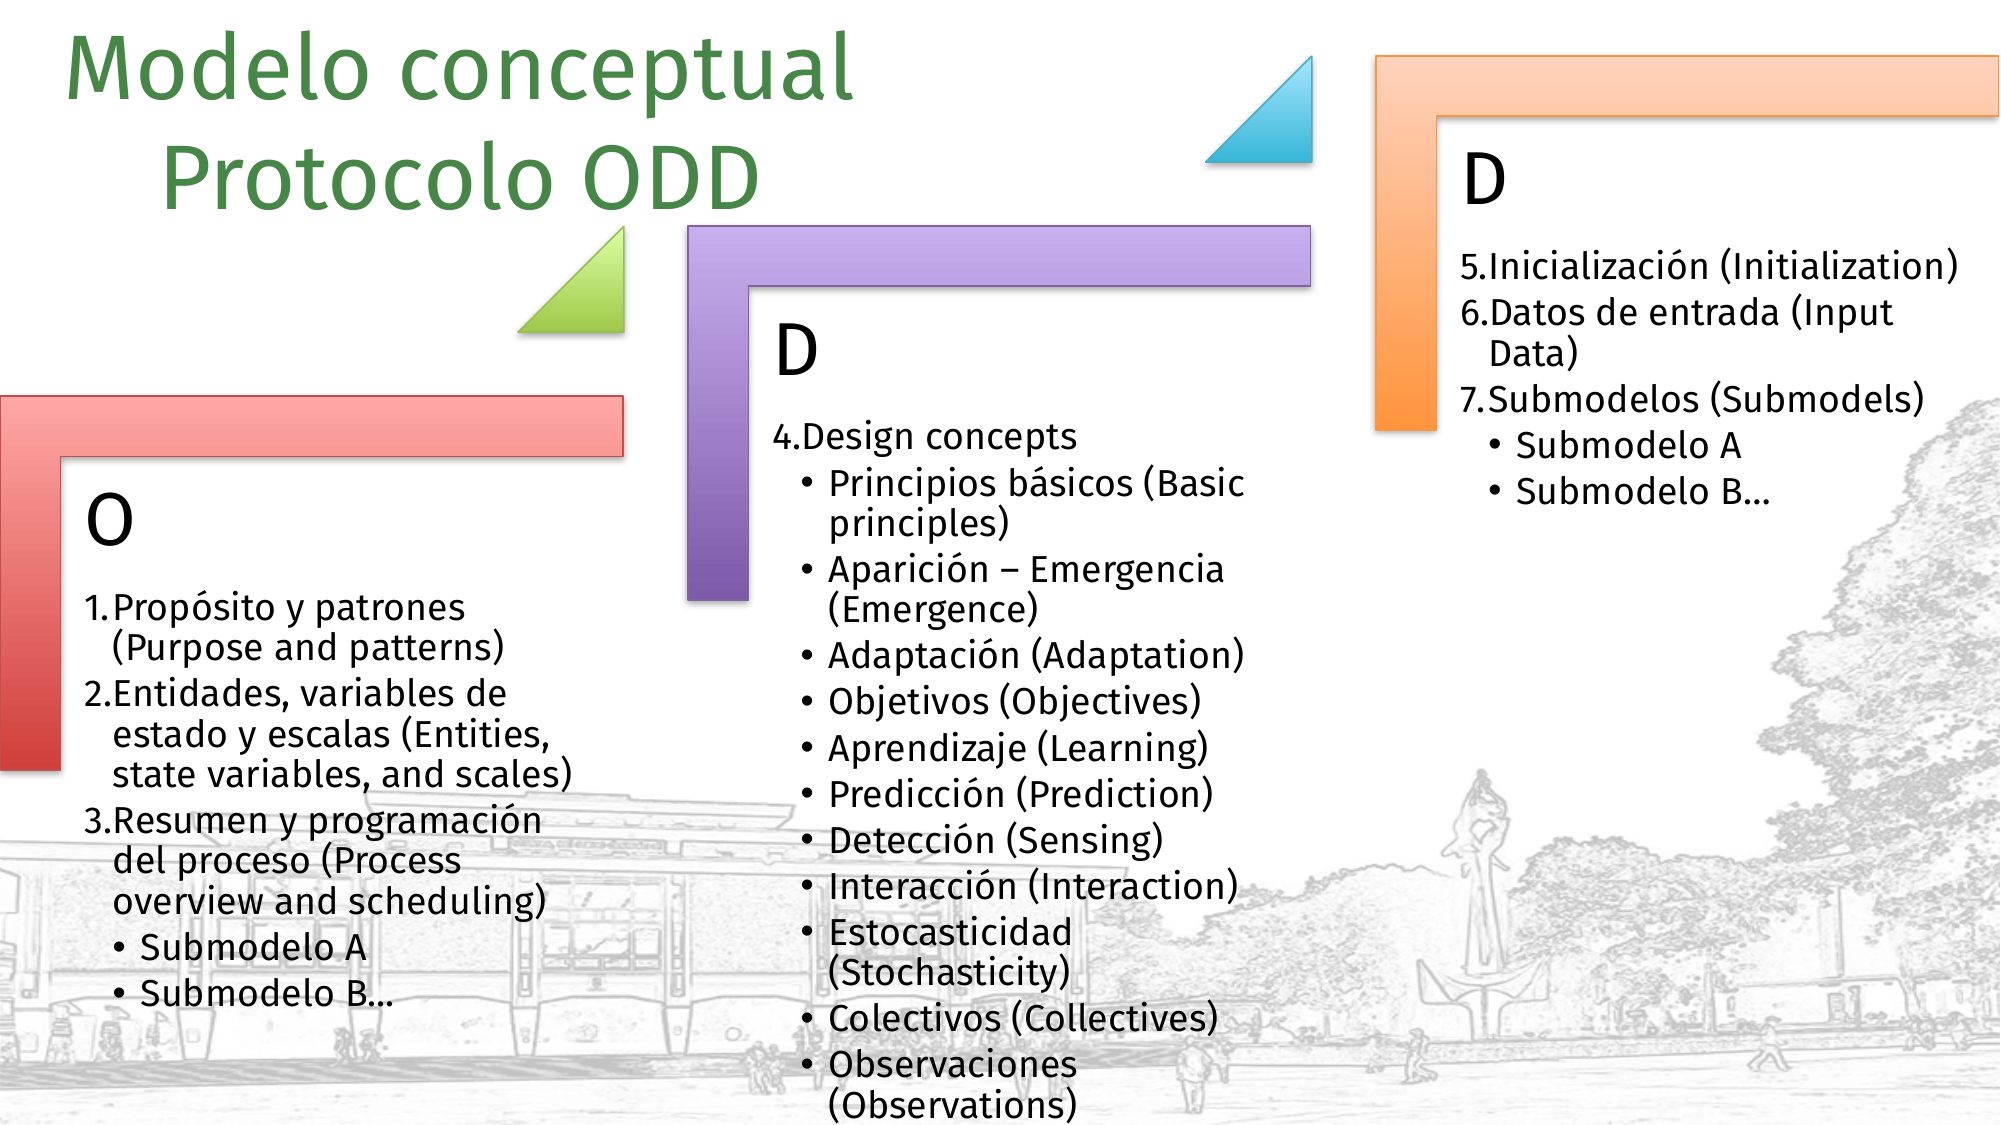

O
Propósito y patrones (Purpose and patterns)
Entidades, variables de estado y escalas (Entities, state variables, and scales)
Resumen y programación del proceso (Process overview and scheduling)
Submodelo A
Submodelo B...
D
Design concepts
Principios básicos (Basic principles)
Aparición – Emergencia (Emergence)
Adaptación (Adaptation)
Objetivos (Objectives)
Aprendizaje (Learning)
Predicción (Prediction)
Detección (Sensing)
Interacción (Interaction)
Estocasticidad (Stochasticity)
Colectivos (Collectives)
Observaciones (Observations)
D
Inicialización (Initialization)
Datos de entrada (Input Data)
Submodelos (Submodels)
Submodelo A
Submodelo B…
# Modelo conceptual Protocolo ODD